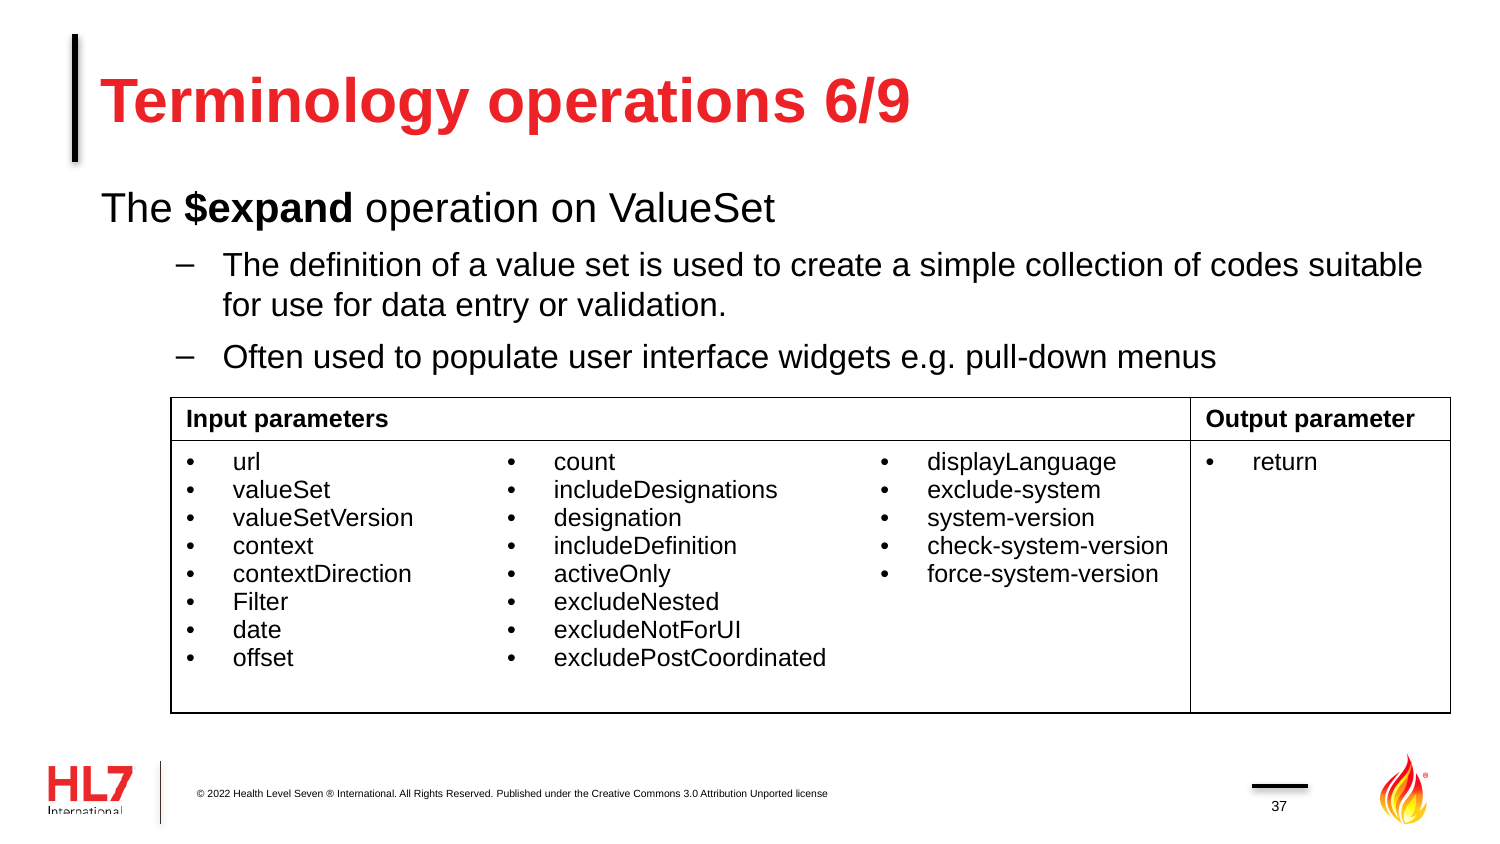

# Terminology operations 6/9
The $expand operation on ValueSet
The definition of a value set is used to create a simple collection of codes suitable for use for data entry or validation.
Often used to populate user interface widgets e.g. pull-down menus

| Input parameters |  |  | Output parameter |
| --- | --- | --- | --- |
| url valueSet valueSetVersion context contextDirection Filter date offset | count includeDesignations designation includeDefinition activeOnly excludeNested excludeNotForUI excludePostCoordinated | displayLanguage exclude-system system-version check-system-version force-system-version | return |
© 2022 Health Level Seven ® International. All Rights Reserved. Published under the Creative Commons 3.0 Attribution Unported license

37